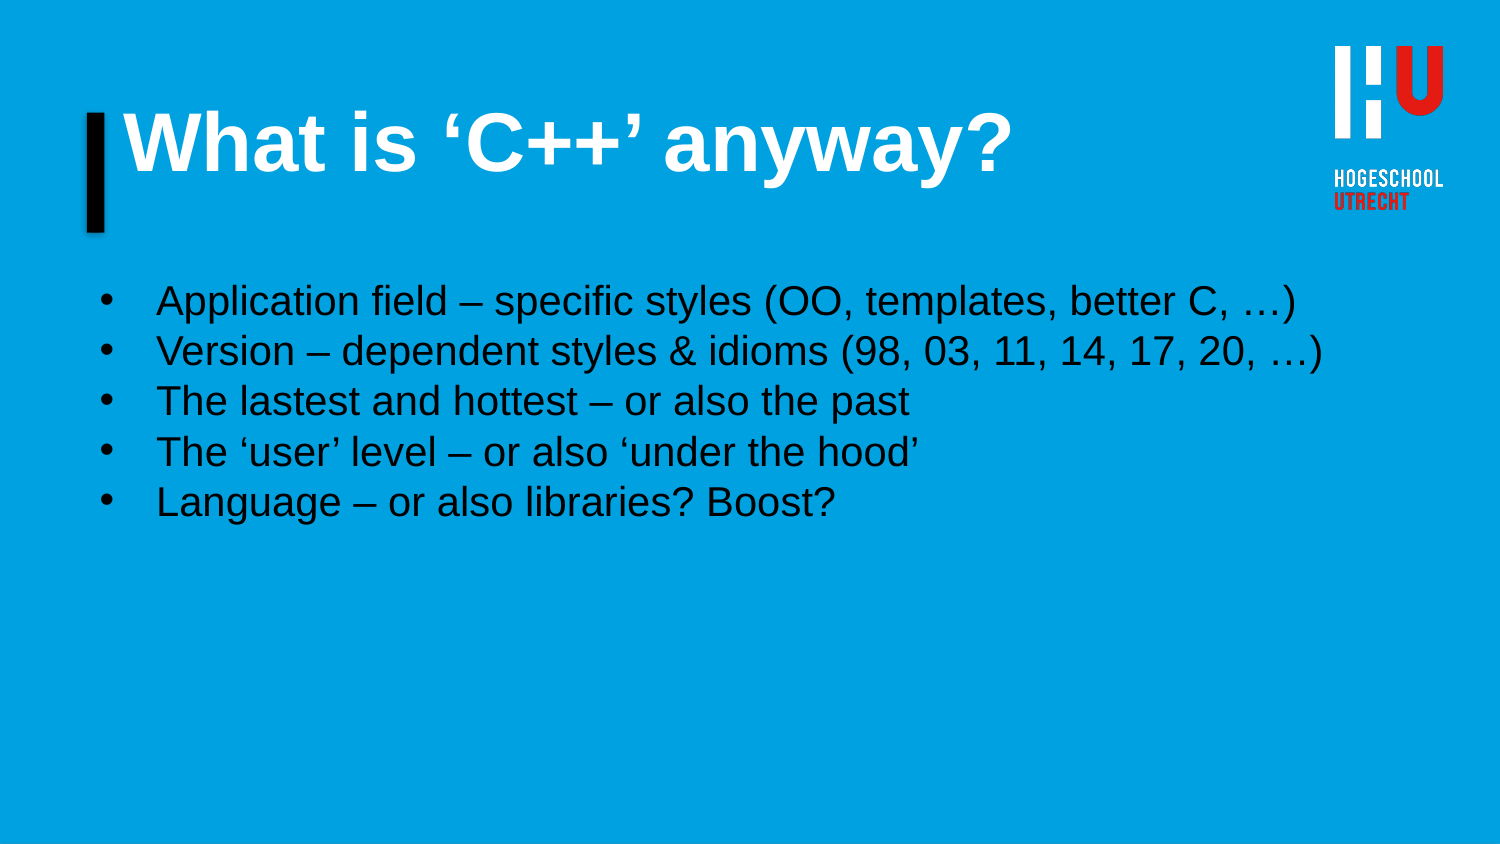

# What is ‘C++’ anyway?
Application field – specific styles (OO, templates, better C, …)
Version – dependent styles & idioms (98, 03, 11, 14, 17, 20, …)
The lastest and hottest – or also the past
The ‘user’ level – or also ‘under the hood’
Language – or also libraries? Boost?